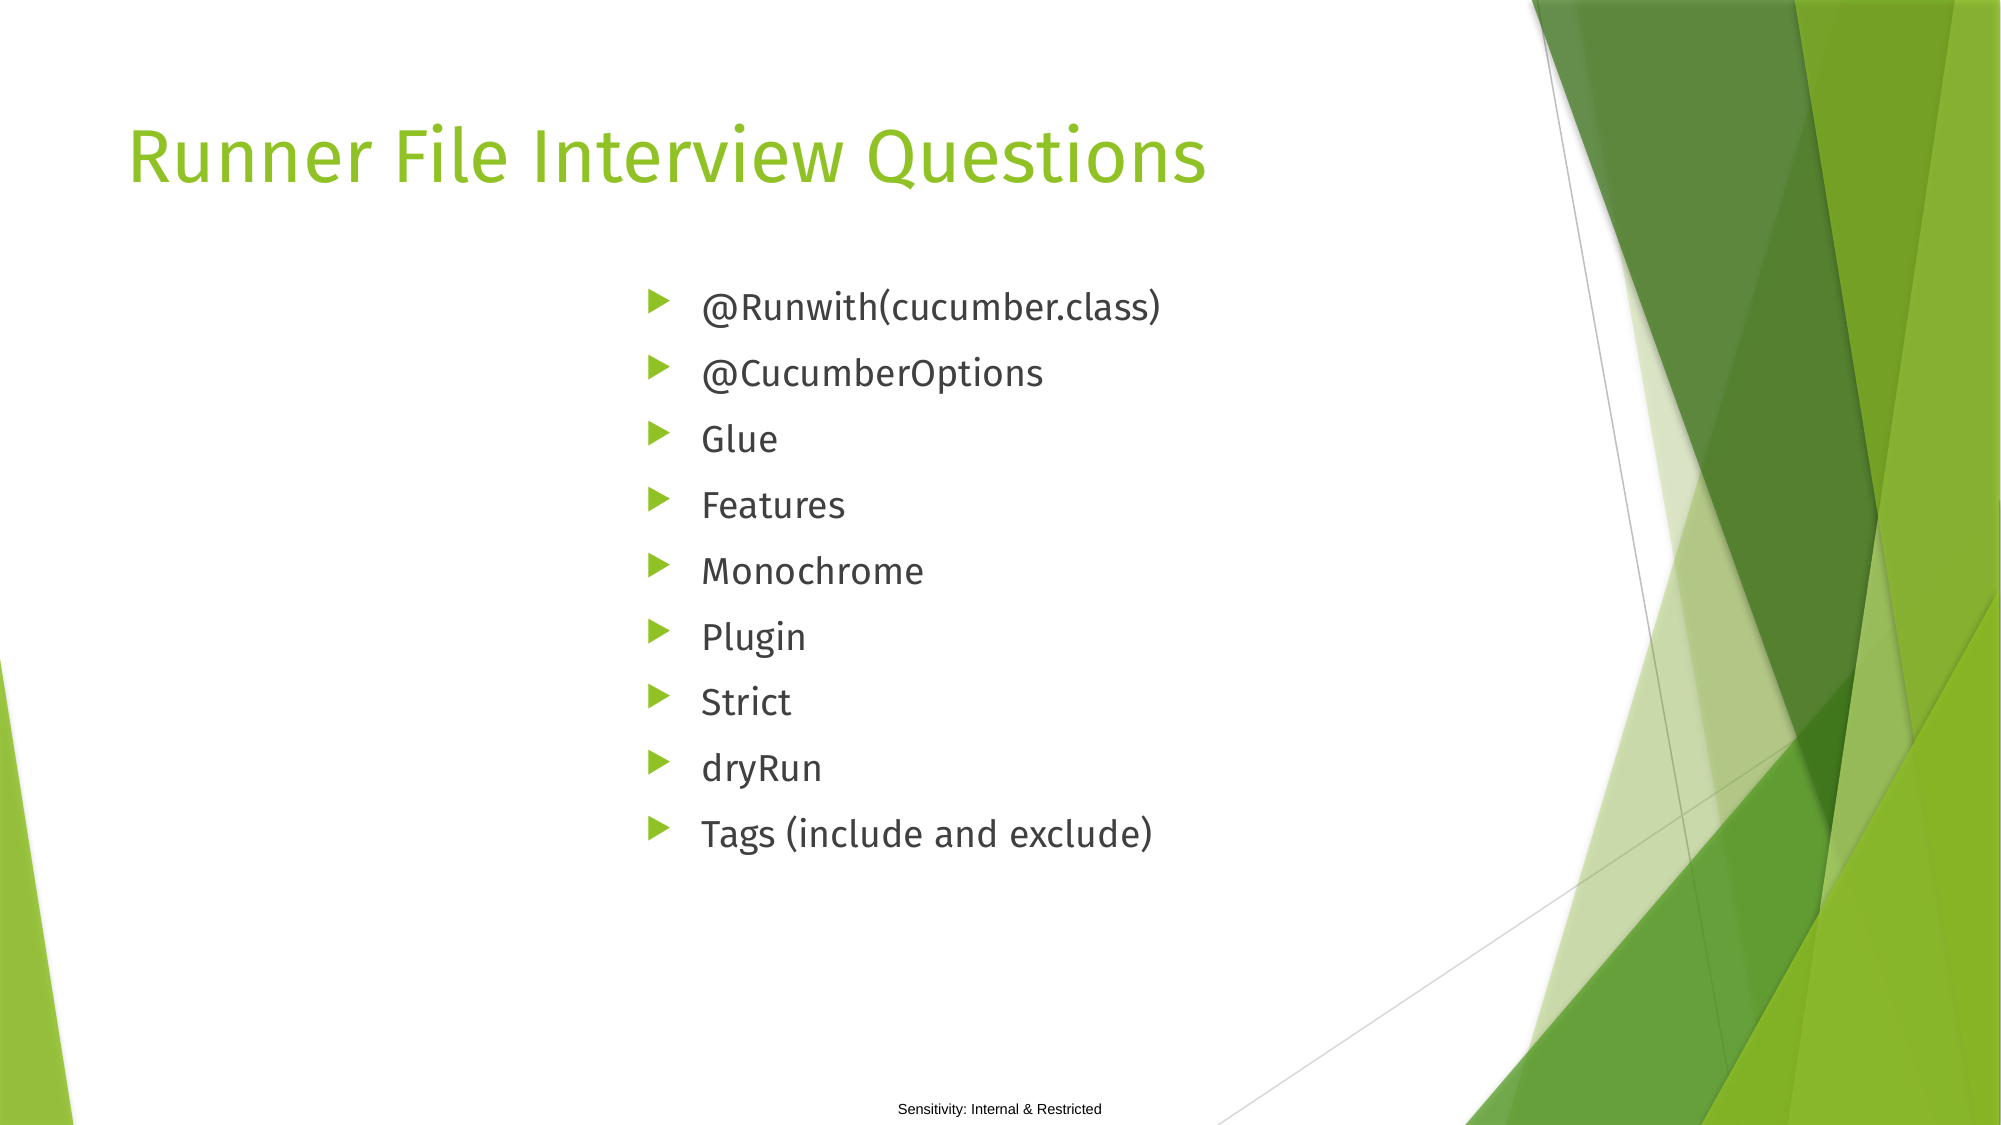

# Runner File Interview Questions
@Runwith(cucumber.class)
@CucumberOptions
Glue
Features
Monochrome
Plugin
Strict
dryRun
Tags (include and exclude)